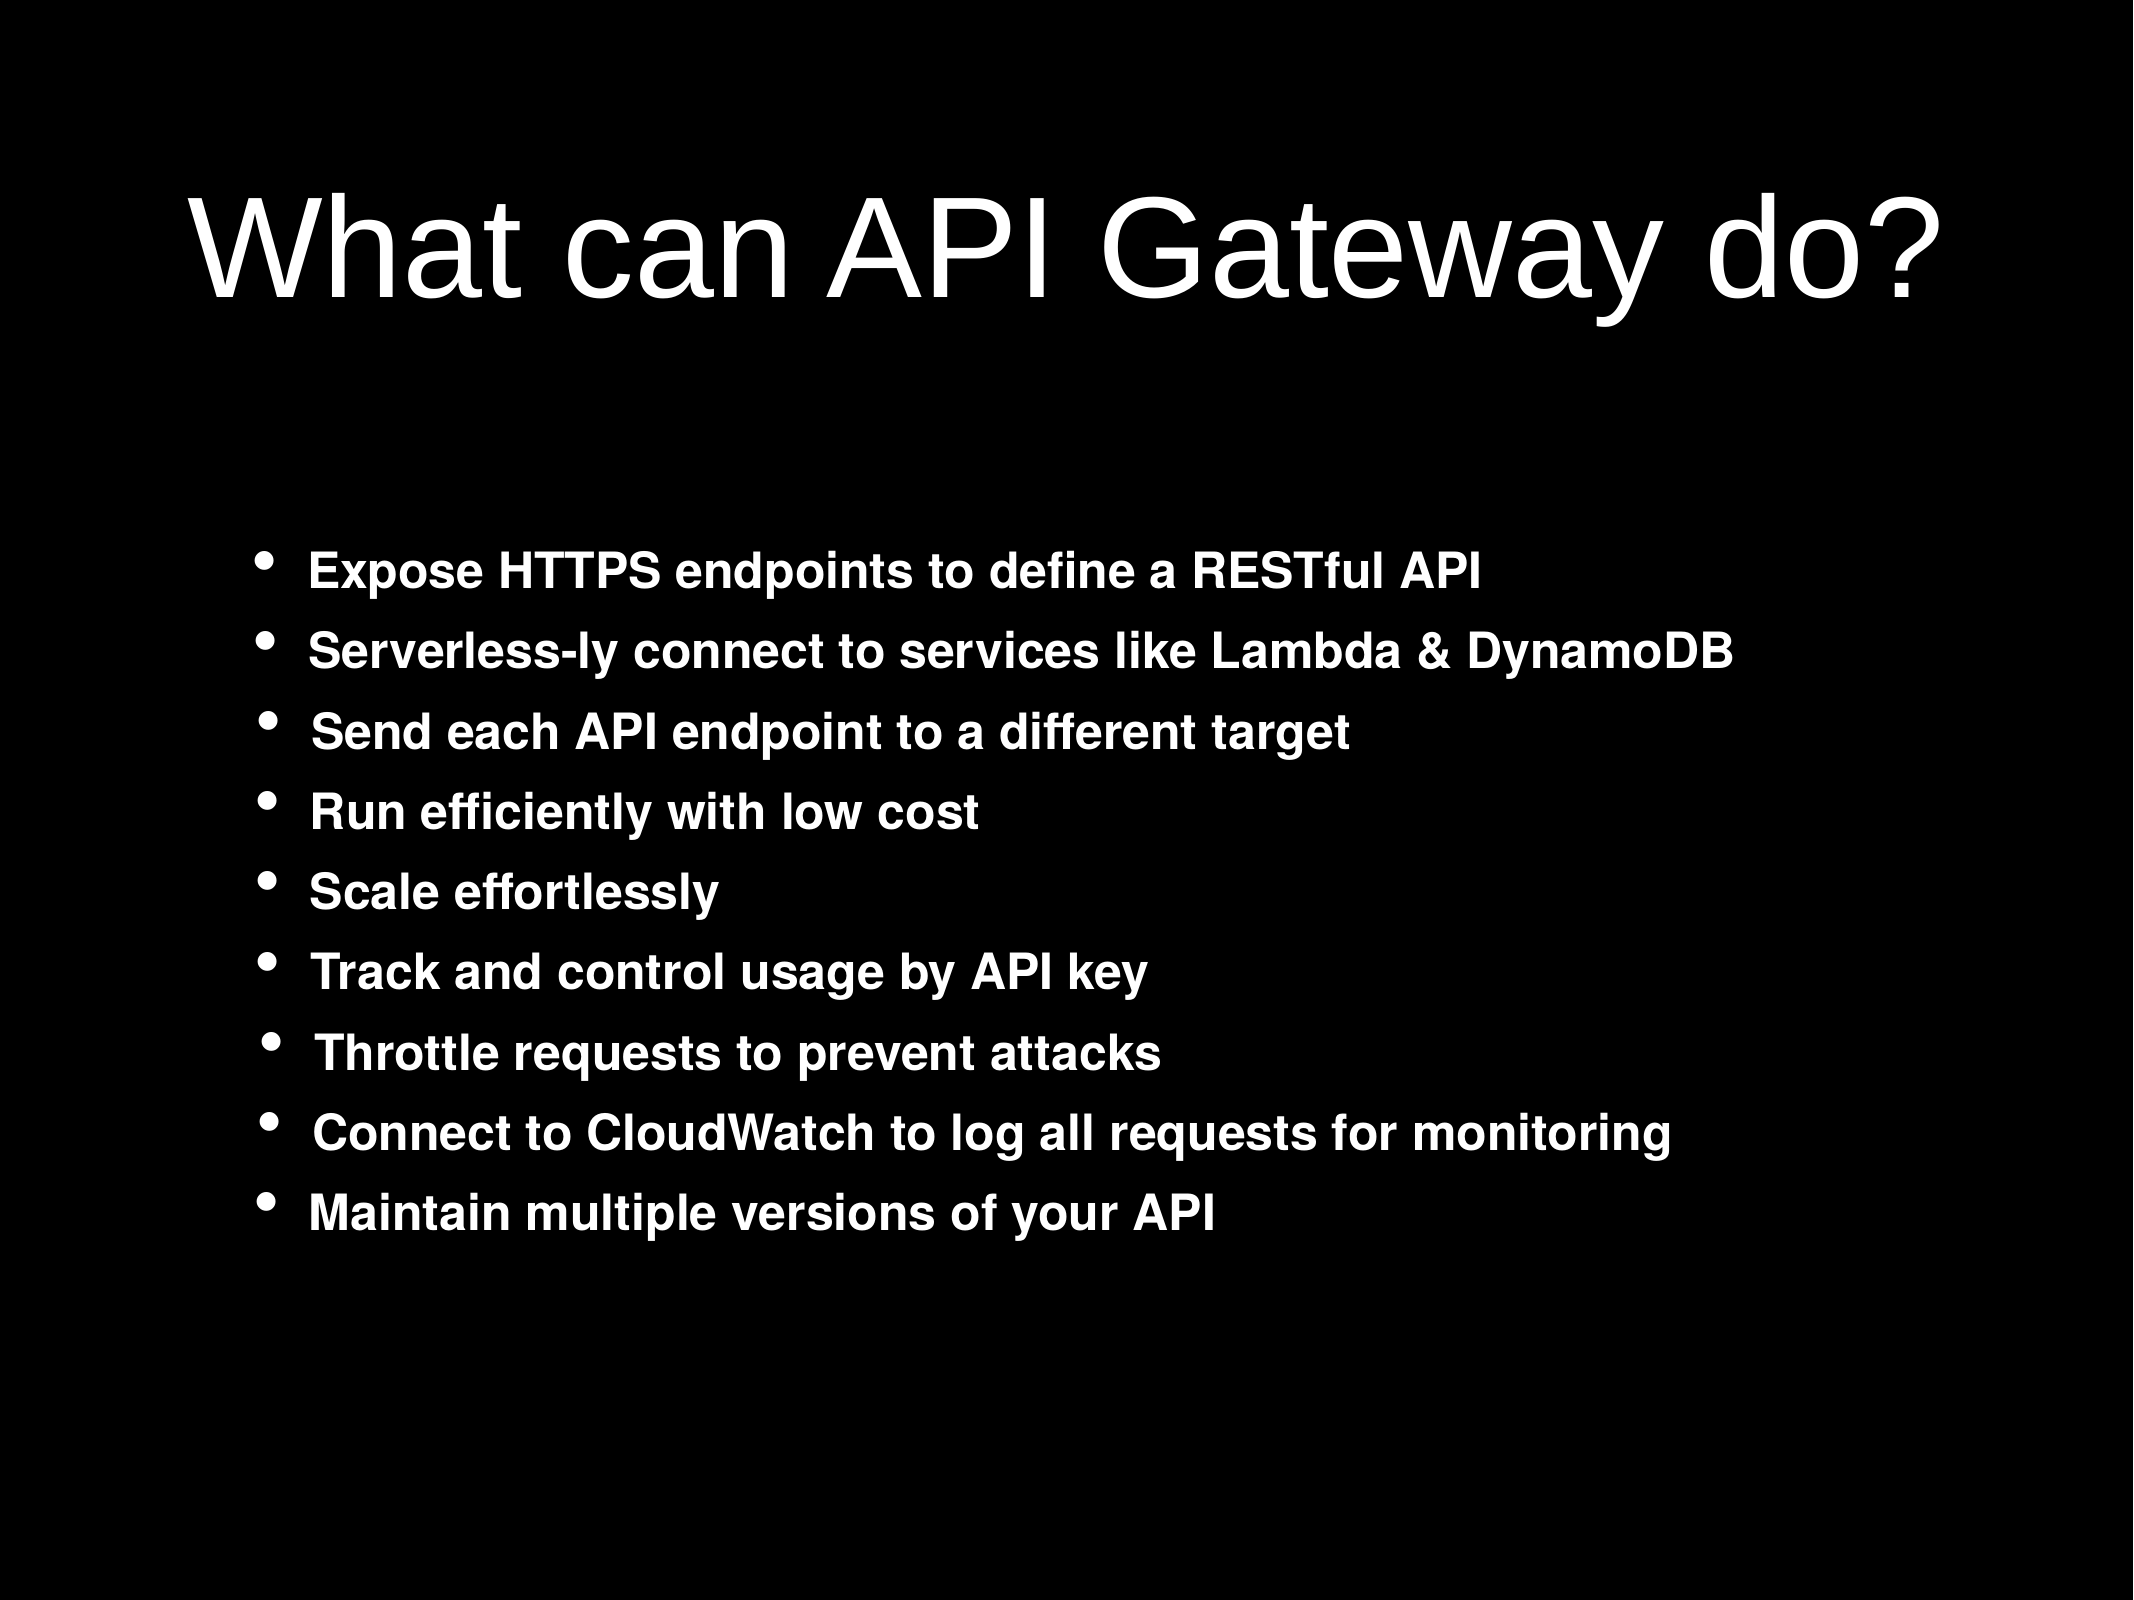

What can API Gateway do?
Expose HTTPS endpoints to define a RESTful API
Serverless-ly connect to services like Lambda & DynamoDB
Send each API endpoint to a different target
Run efficiently with low cost
Scale effortlessly
Track and control usage by API key
Throttle requests to prevent attacks
Connect to CloudWatch to log all requests for monitoring
Maintain multiple versions of your API